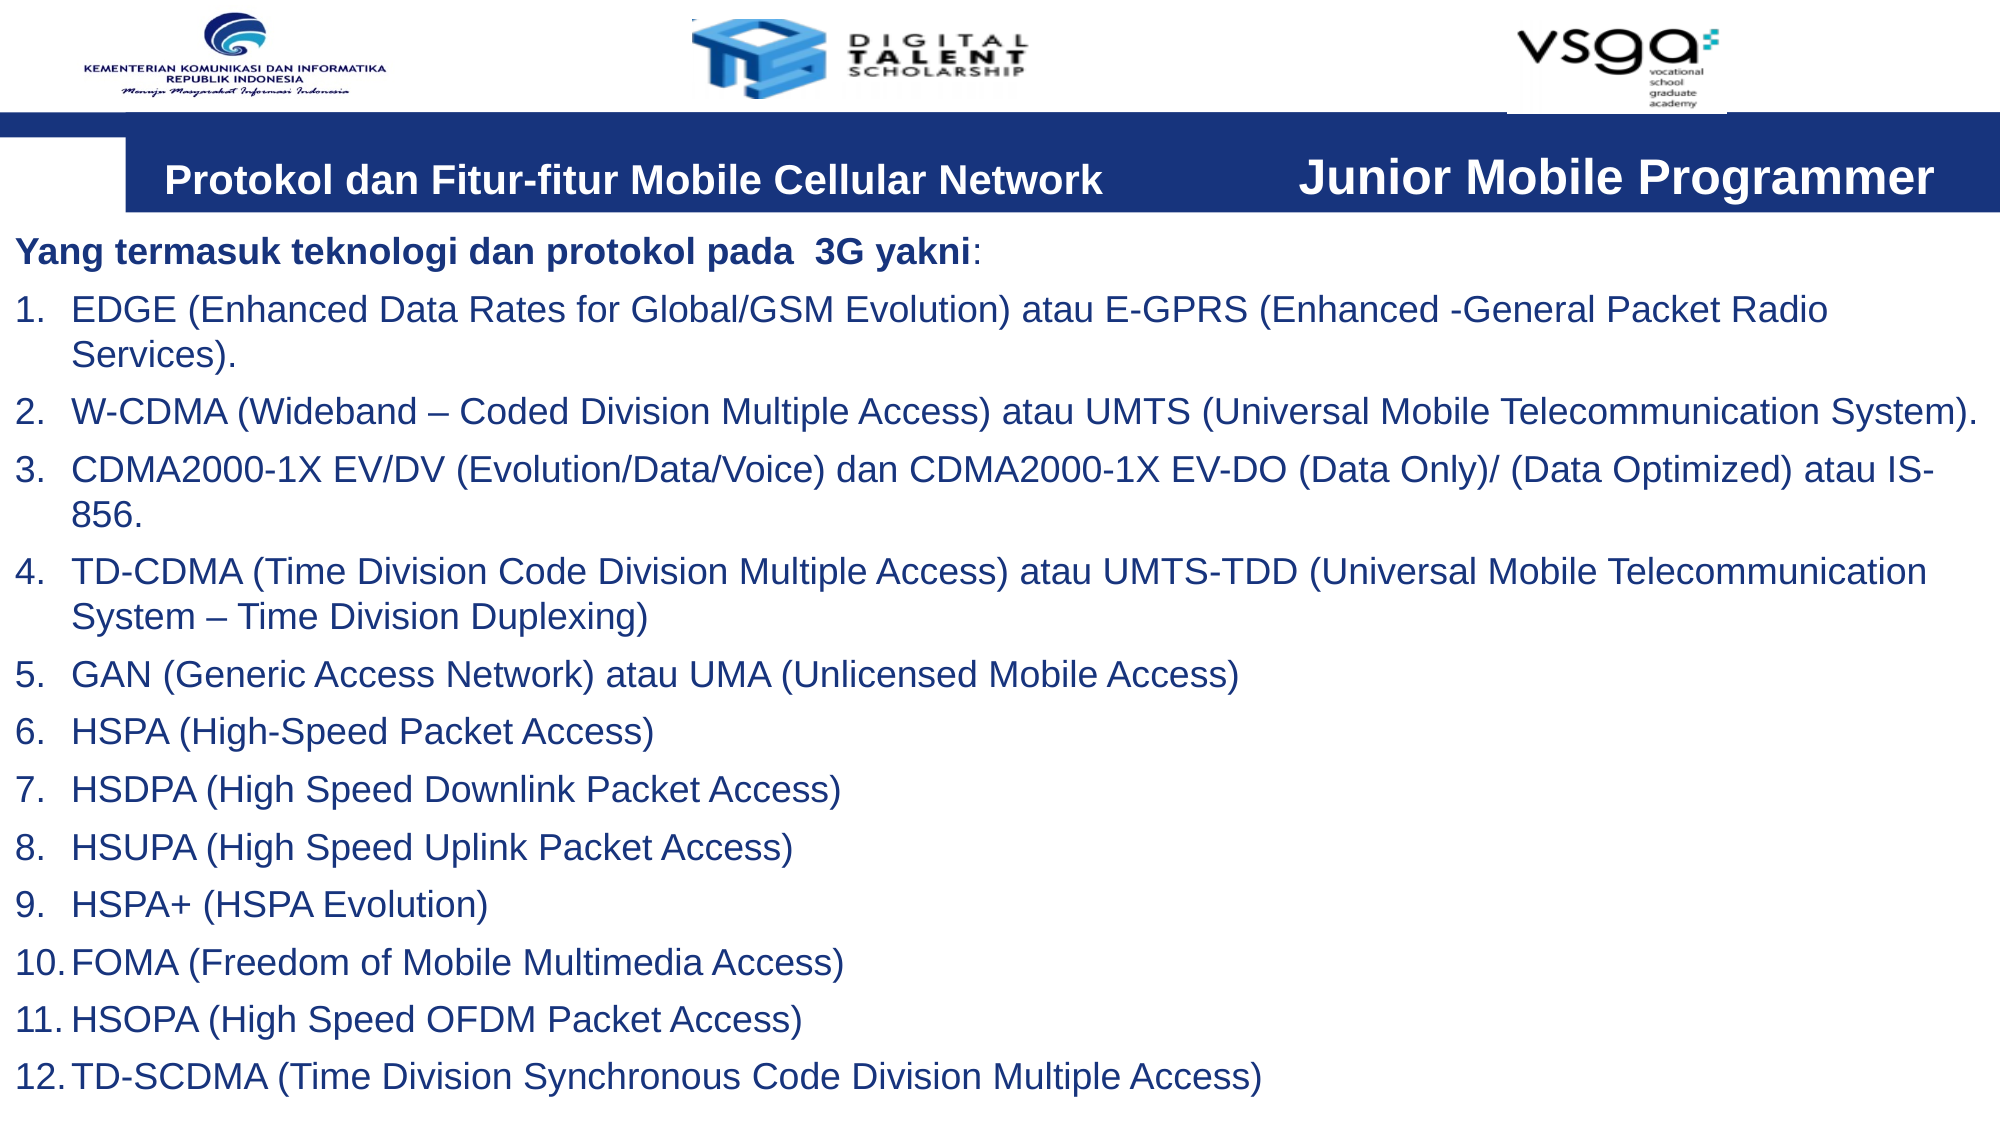

Protokol dan Fitur-fitur Mobile Cellular Network                 Junior Mobile Programmer
Yang termasuk teknologi dan protokol pada  3G yakni:
EDGE (Enhanced Data Rates for Global/GSM Evolution) atau E-GPRS (Enhanced -General Packet Radio Services).
W-CDMA (Wideband – Coded Division Multiple Access) atau UMTS (Universal Mobile Telecommunication System).
CDMA2000-1X EV/DV (Evolution/Data/Voice) dan CDMA2000-1X EV-DO (Data Only)/ (Data Optimized) atau IS-856.
TD-CDMA (Time Division Code Division Multiple Access) atau UMTS-TDD (Universal Mobile Telecommunication System – Time Division Duplexing)
GAN (Generic Access Network) atau UMA (Unlicensed Mobile Access)
HSPA (High-Speed Packet Access)
HSDPA (High Speed Downlink Packet Access)
HSUPA (High Speed Uplink Packet Access)
HSPA+ (HSPA Evolution)
FOMA (Freedom of Mobile Multimedia Access)
HSOPA (High Speed OFDM Packet Access)
TD-SCDMA (Time Division Synchronous Code Division Multiple Access)